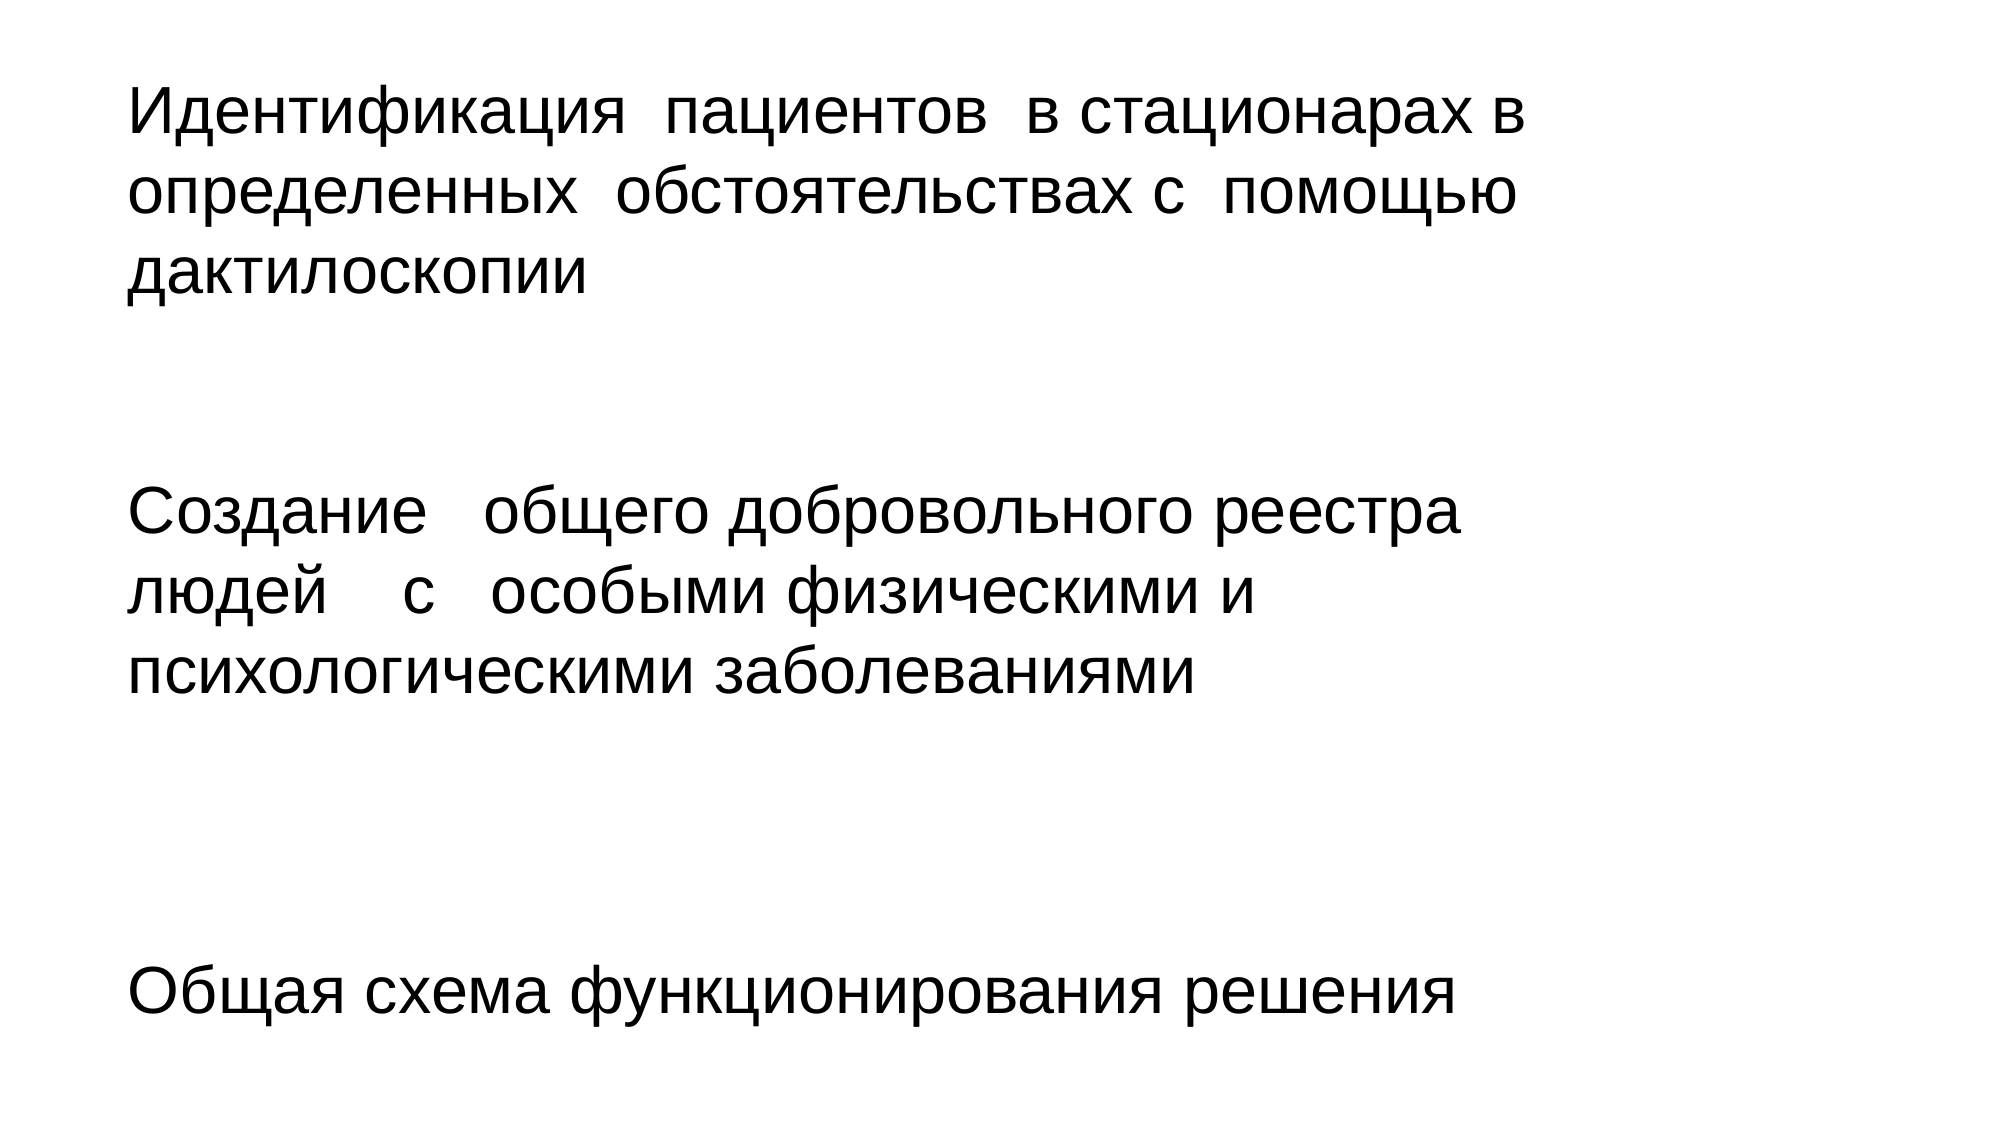

Идентификация  пациентов  в стационарах в определенных  обстоятельствах с  помощью  дактилоскопии

Создание   общего добровольного реестра  людей    с   особыми физическими и  психологическими заболеваниями

Общая схема функционирования решения